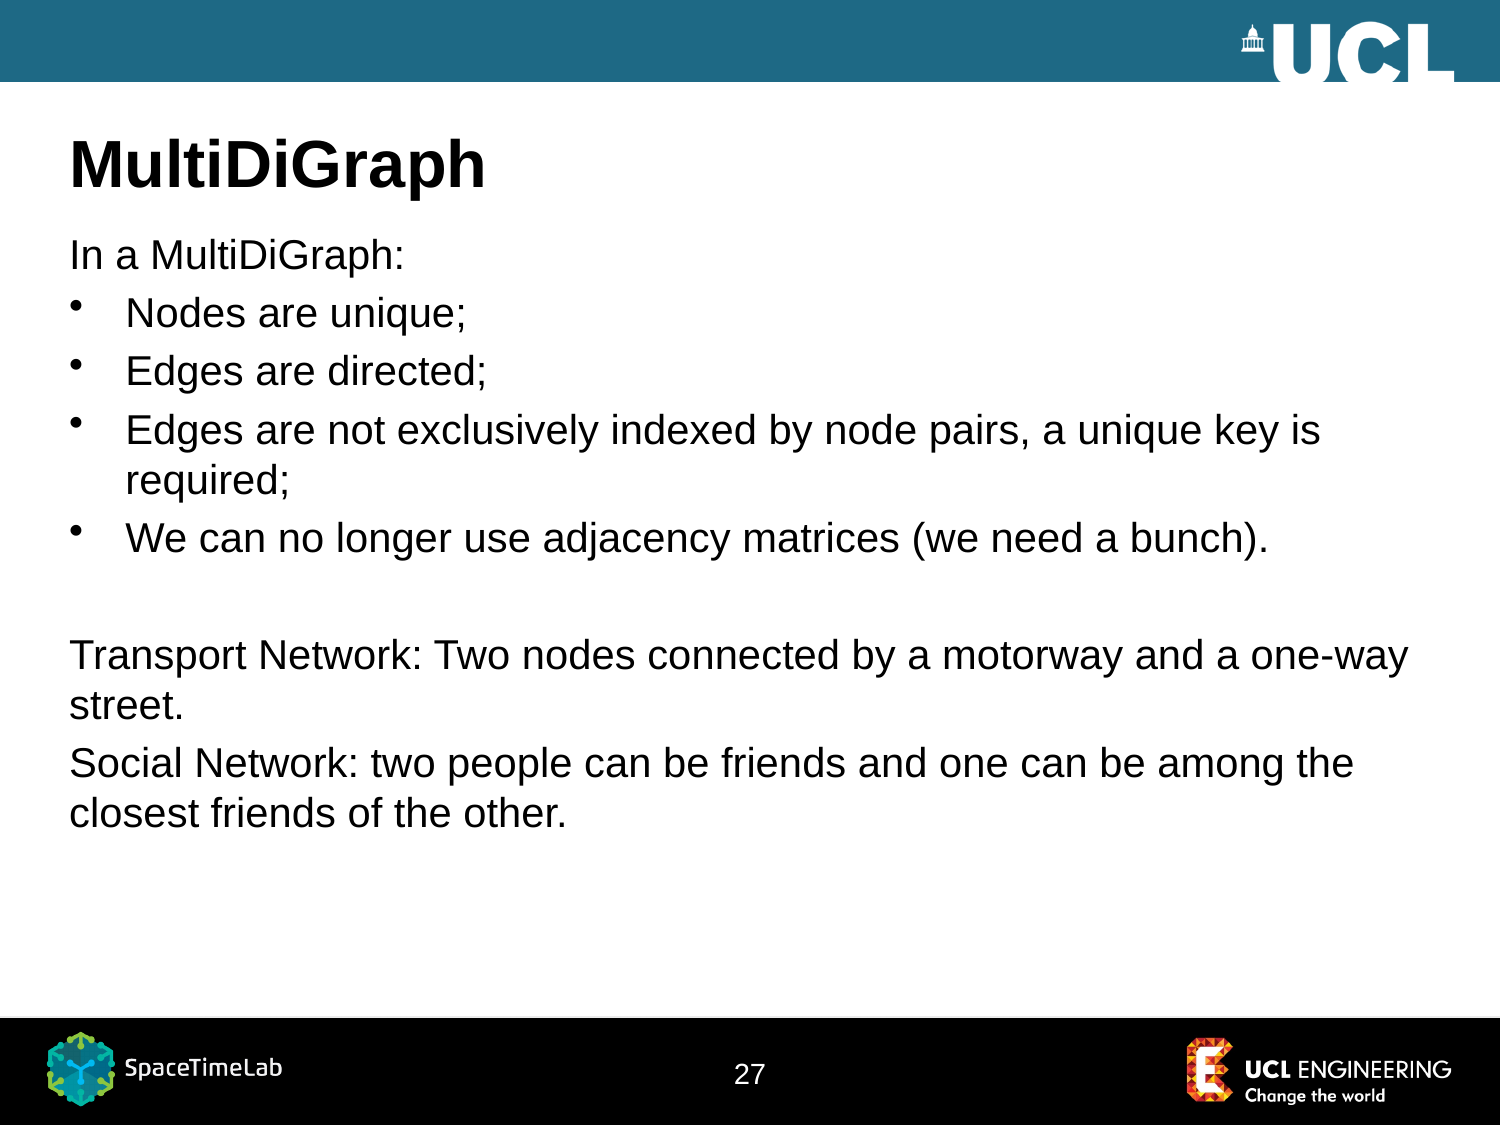

# MultiDiGraph
In a MultiDiGraph:
Nodes are unique;
Edges are directed;
Edges are not exclusively indexed by node pairs, a unique key is required;
We can no longer use adjacency matrices (we need a bunch).

Transport Network: Two nodes connected by a motorway and a one-way street.
Social Network: two people can be friends and one can be among the closest friends of the other.
28